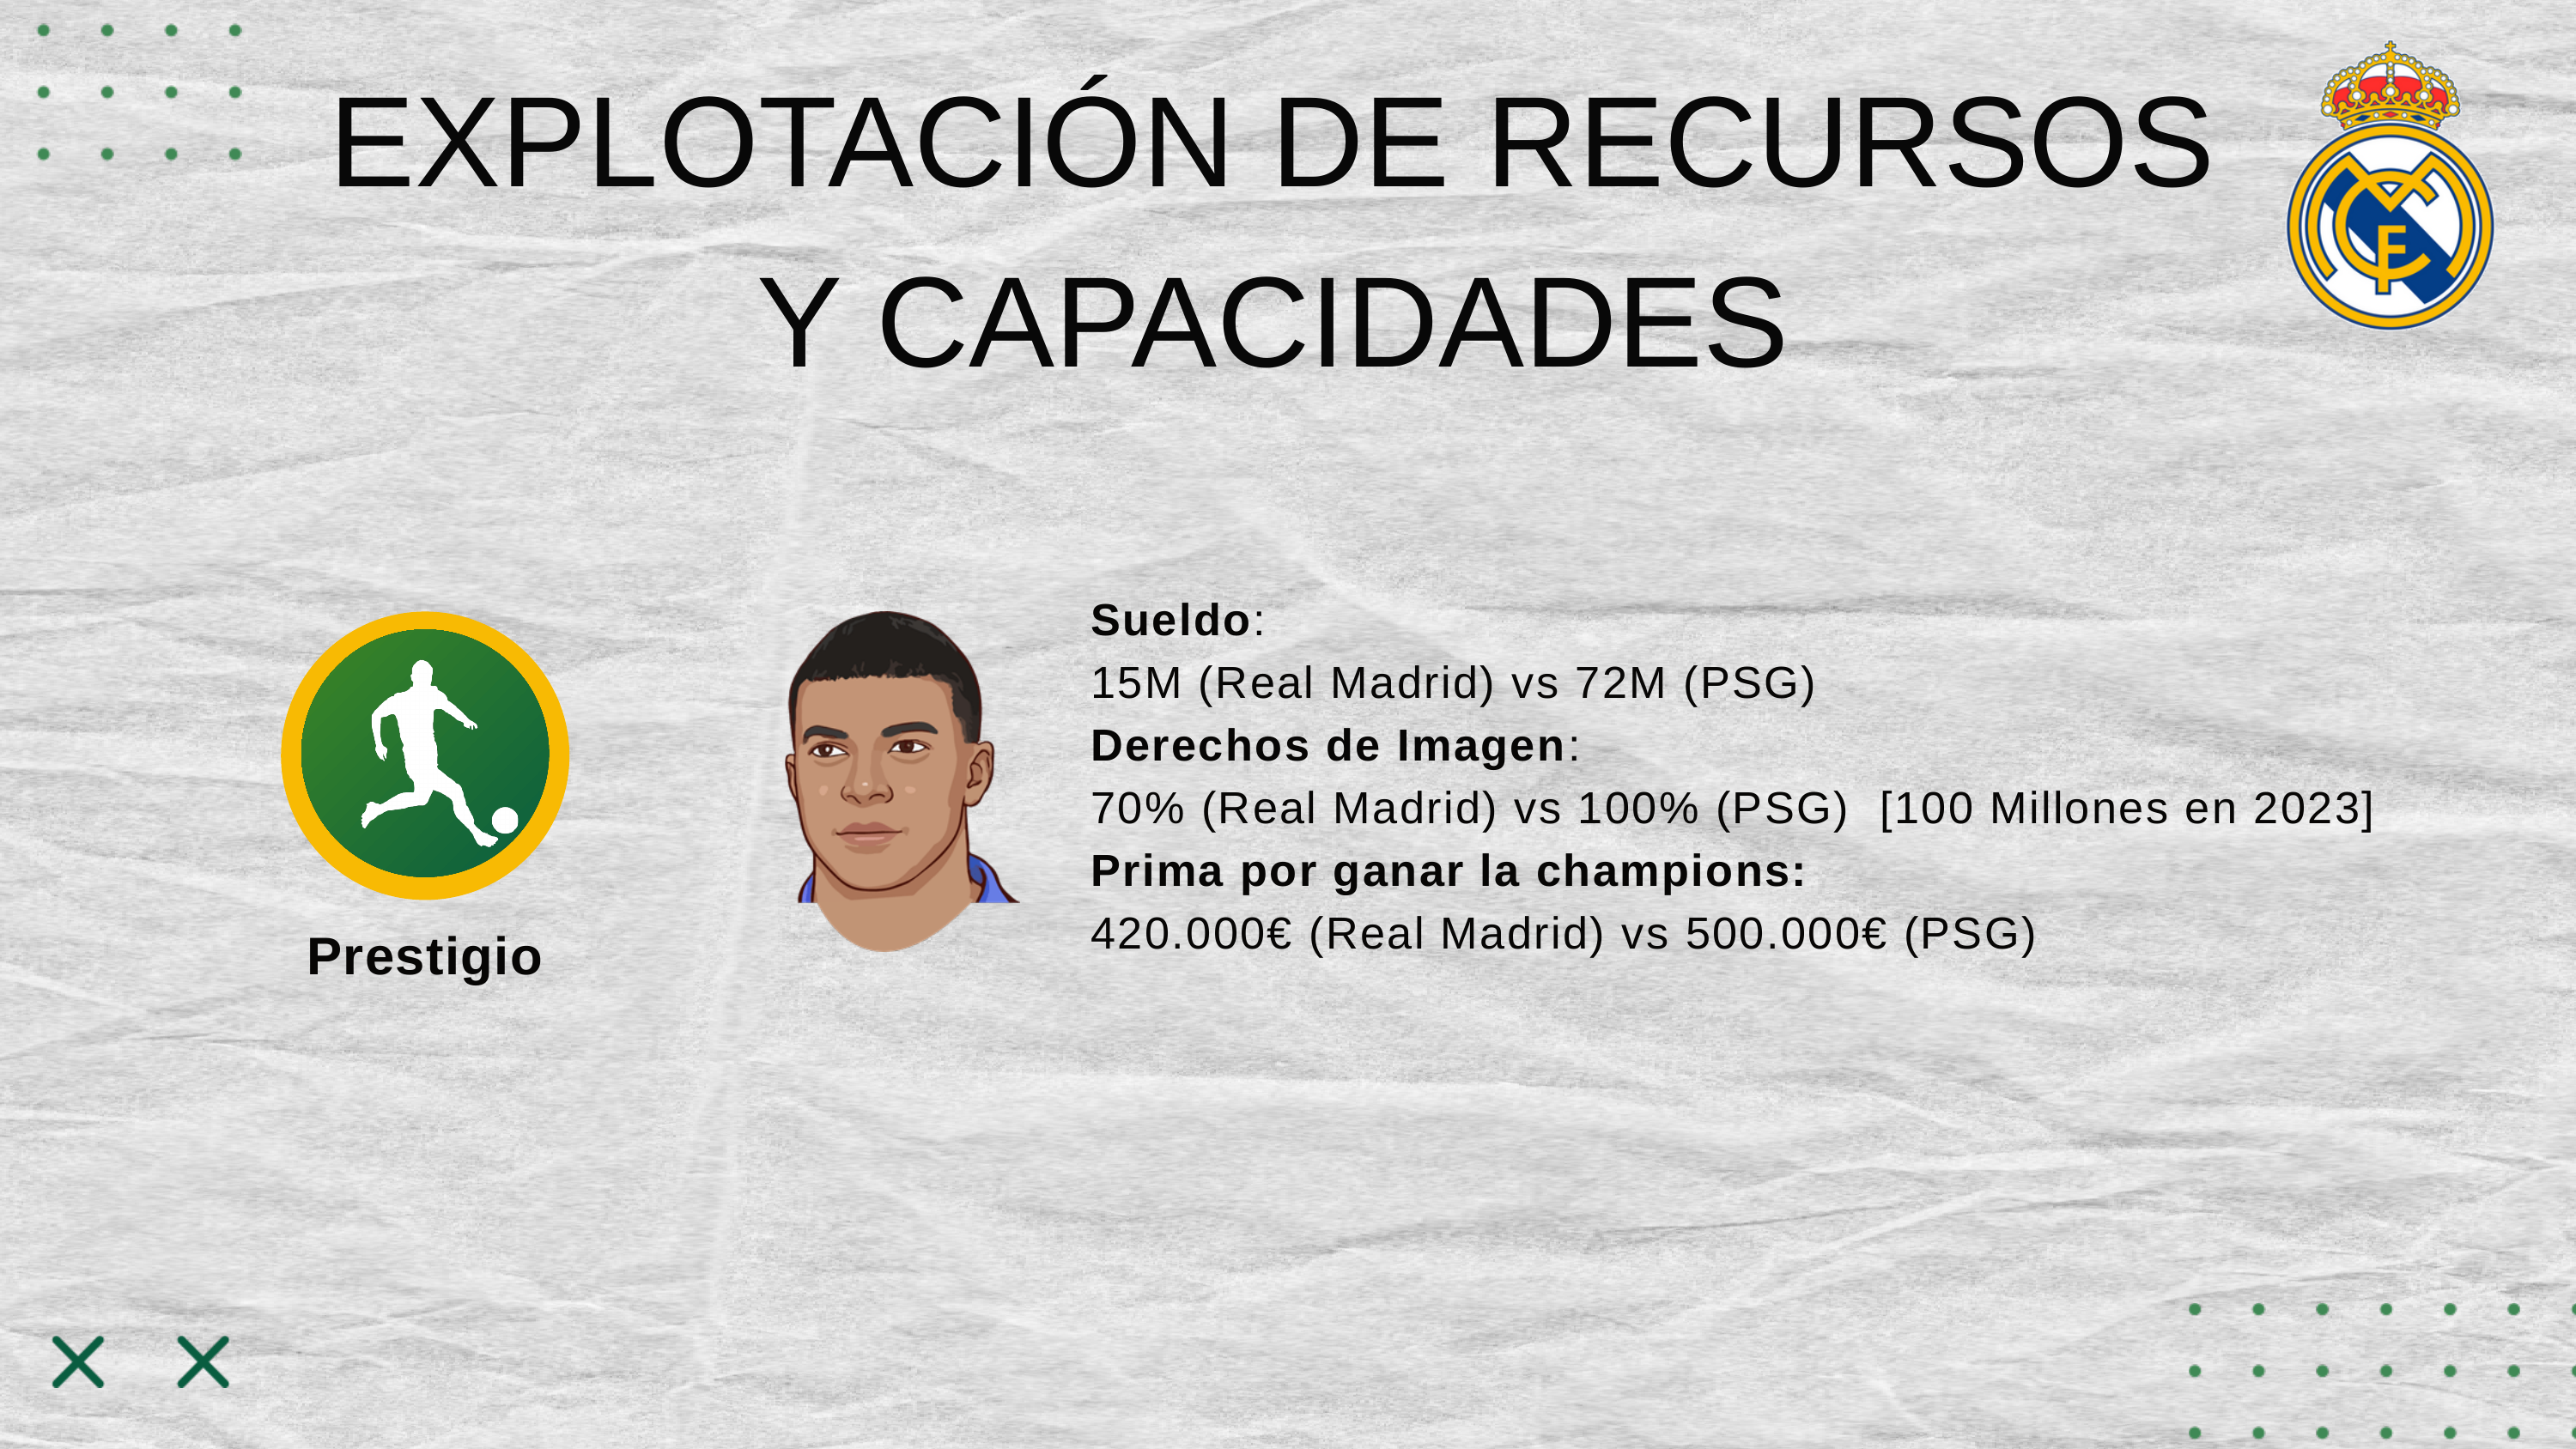

EXPLOTACIÓN DE RECURSOS Y CAPACIDADES

Sueldo:
15M (Real Madrid) vs 72M (PSG)
Derechos de Imagen:
70% (Real Madrid) vs 100% (PSG)  [100 Millones en 2023]
Prima por ganar la champions:
420.000€ (Real Madrid) vs 500.000€ (PSG)

Prestigio